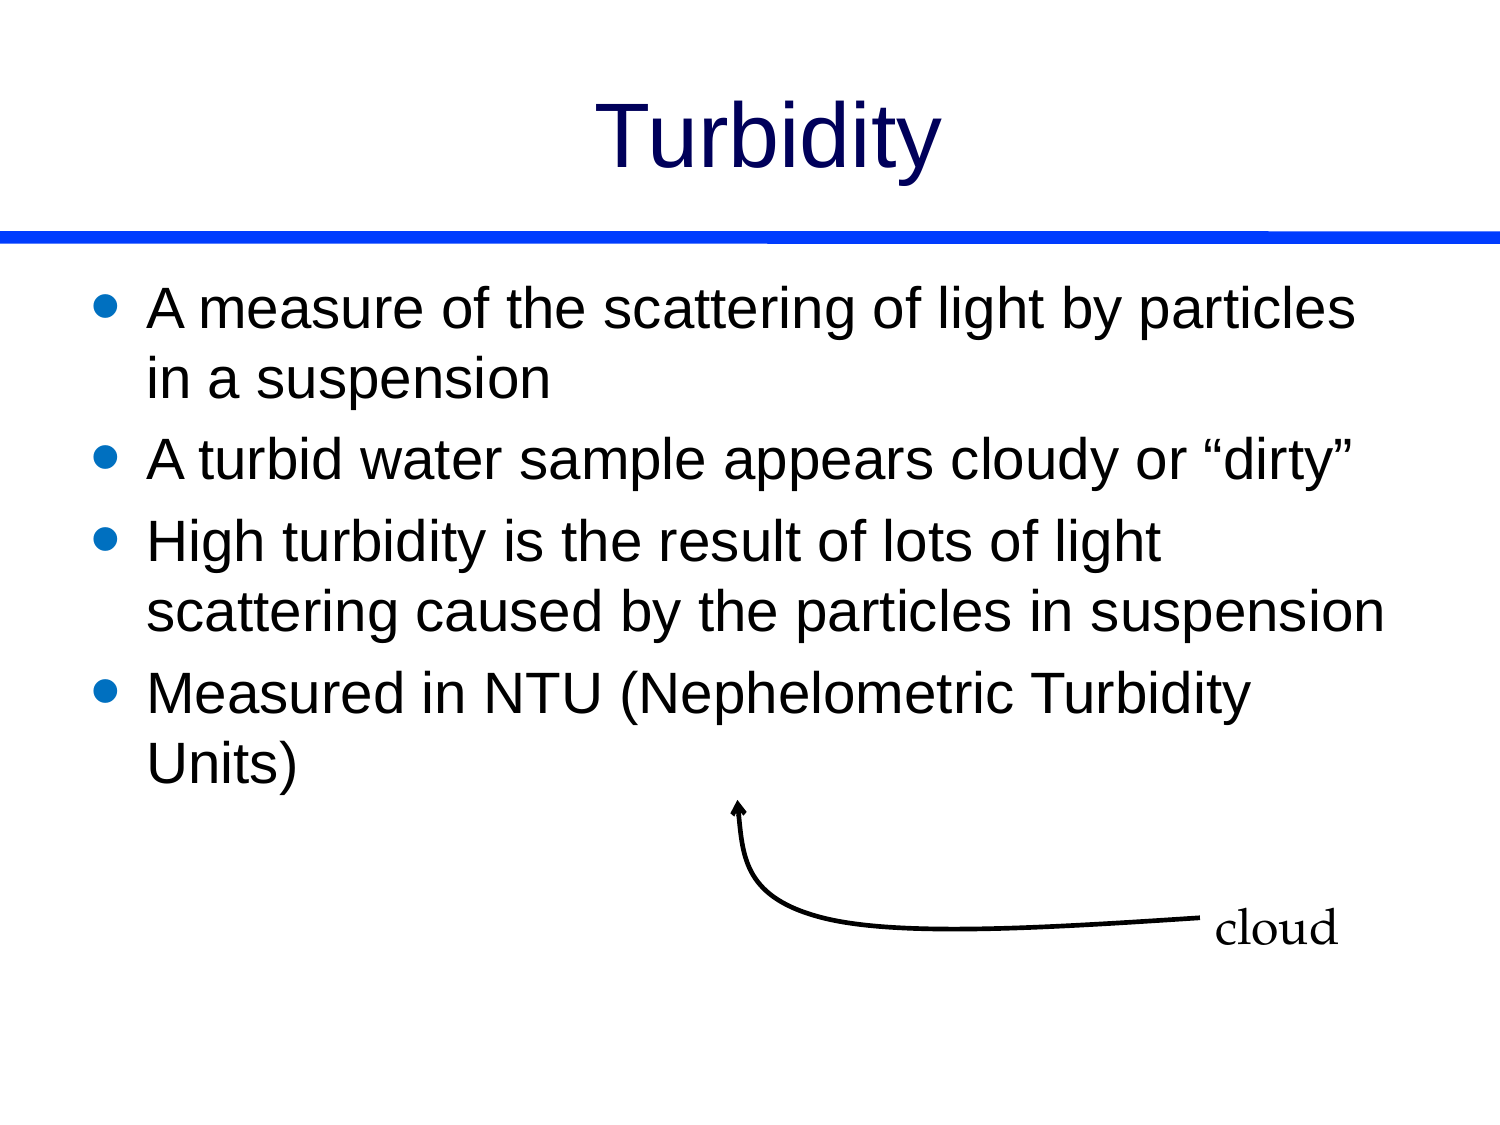

# Turbidity
A measure of the scattering of light by particles in a suspension
A turbid water sample appears cloudy or “dirty”
High turbidity is the result of lots of light scattering caused by the particles in suspension
Measured in NTU (Nephelometric Turbidity Units)

cloud